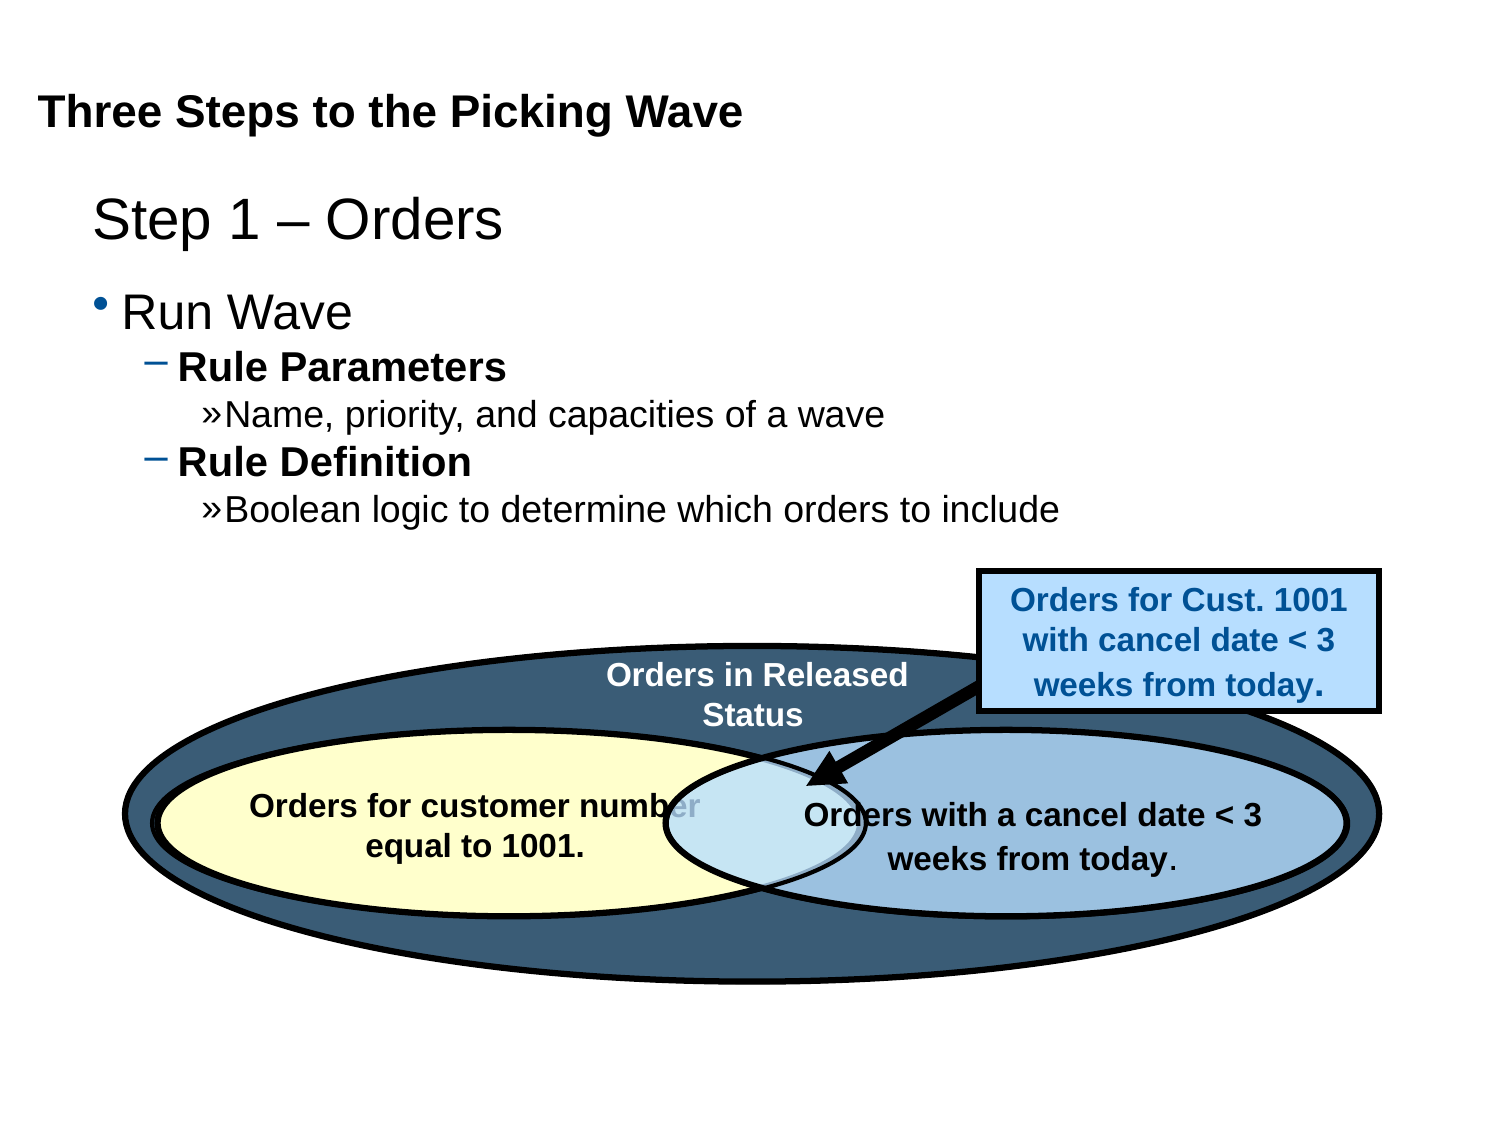

# Three Steps to the Picking Wave

Step 1 – Orders
Run Wave
Rule Parameters
Name, priority, and capacities of a wave
Rule Definition
Boolean logic to determine which orders to include
Orders for Cust. 1001 with cancel date < 3 weeks from today.

Orders in Released Status

Orders for customer number equal to 1001.
Orders with a cancel date < 3 weeks from today.